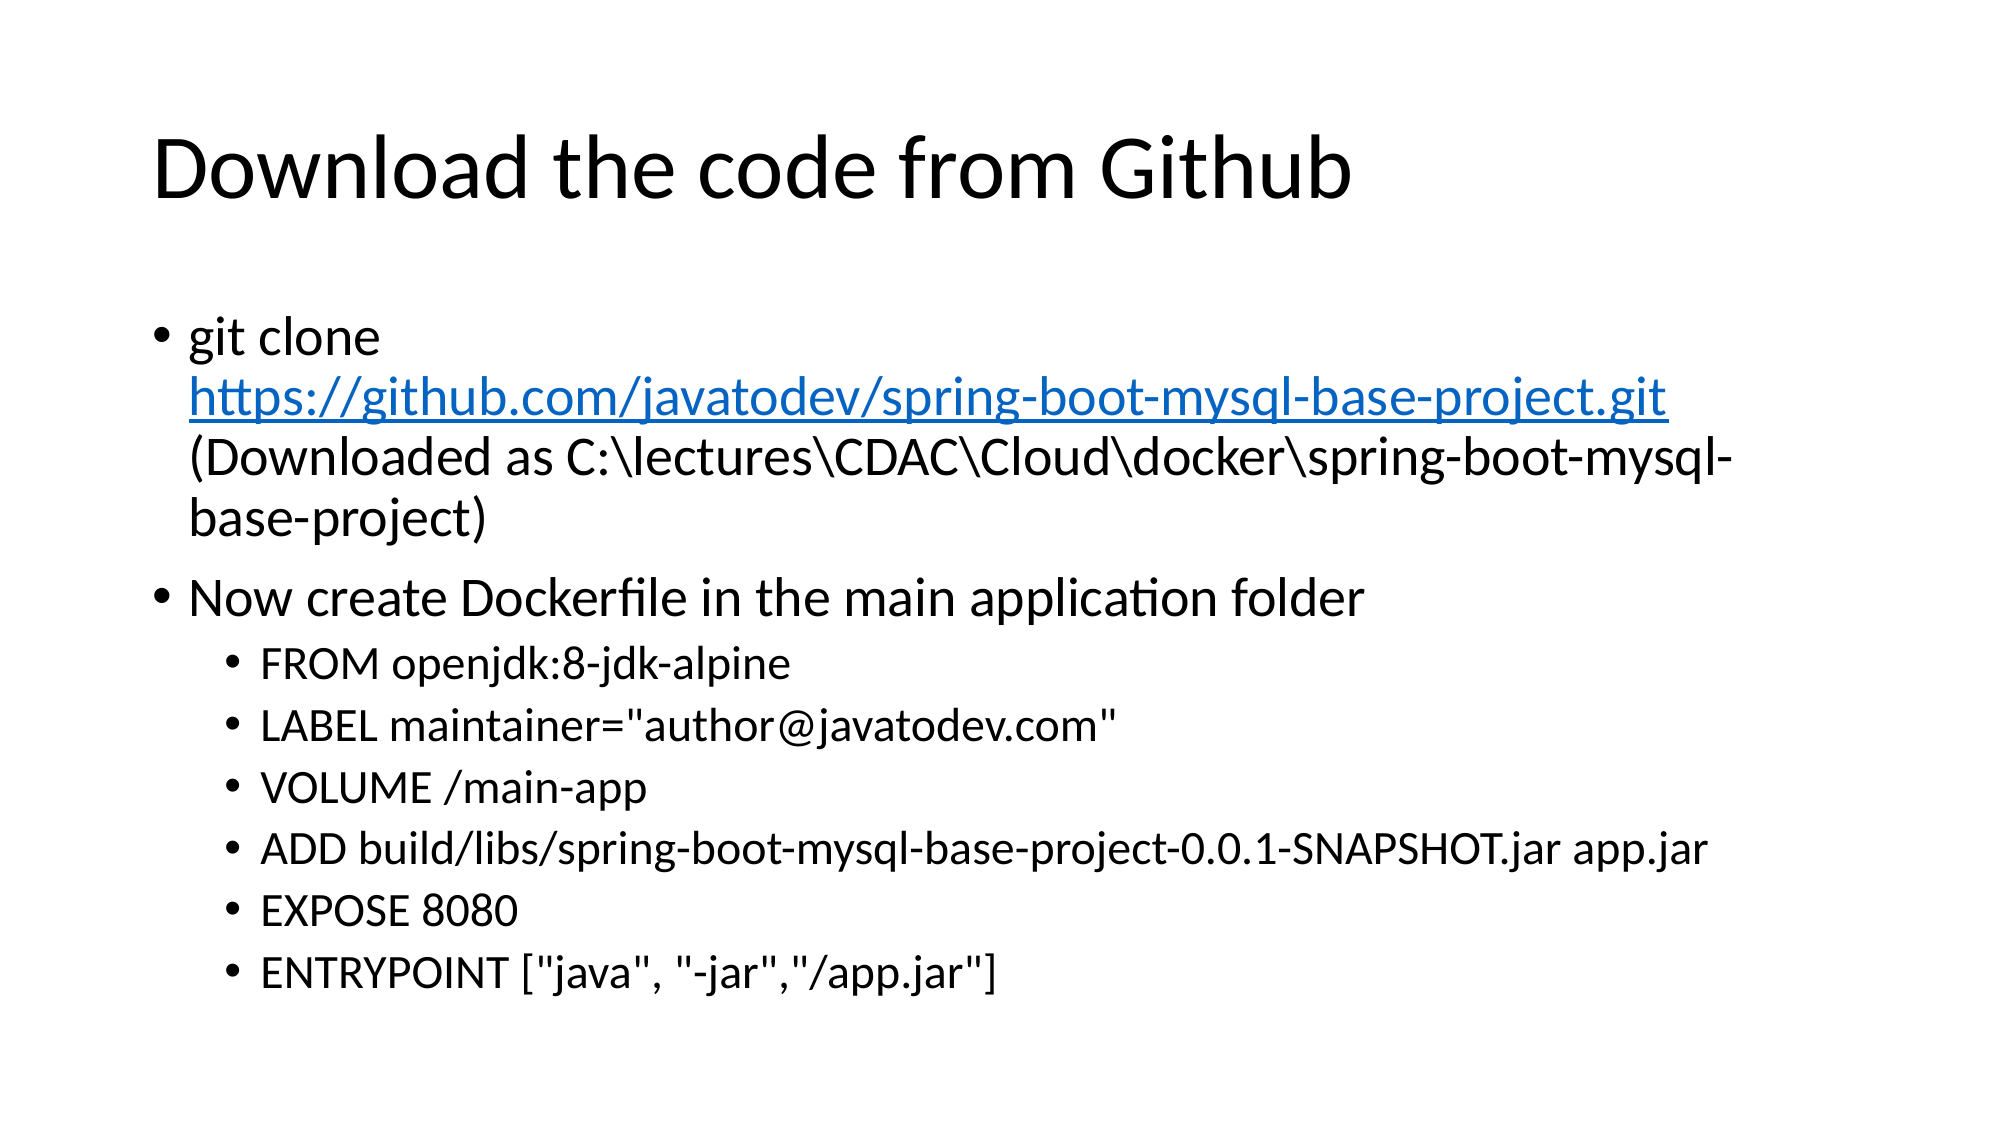

# Download the code from Github
git clone https://github.com/javatodev/spring-boot-mysql-base-project.git (Downloaded as C:\lectures\CDAC\Cloud\docker\spring-boot-mysql-base-project)
Now create Dockerfile in the main application folder
FROM openjdk:8-jdk-alpine
LABEL maintainer="author@javatodev.com"
VOLUME /main-app
ADD build/libs/spring-boot-mysql-base-project-0.0.1-SNAPSHOT.jar app.jar
EXPOSE 8080
ENTRYPOINT ["java", "-jar","/app.jar"]